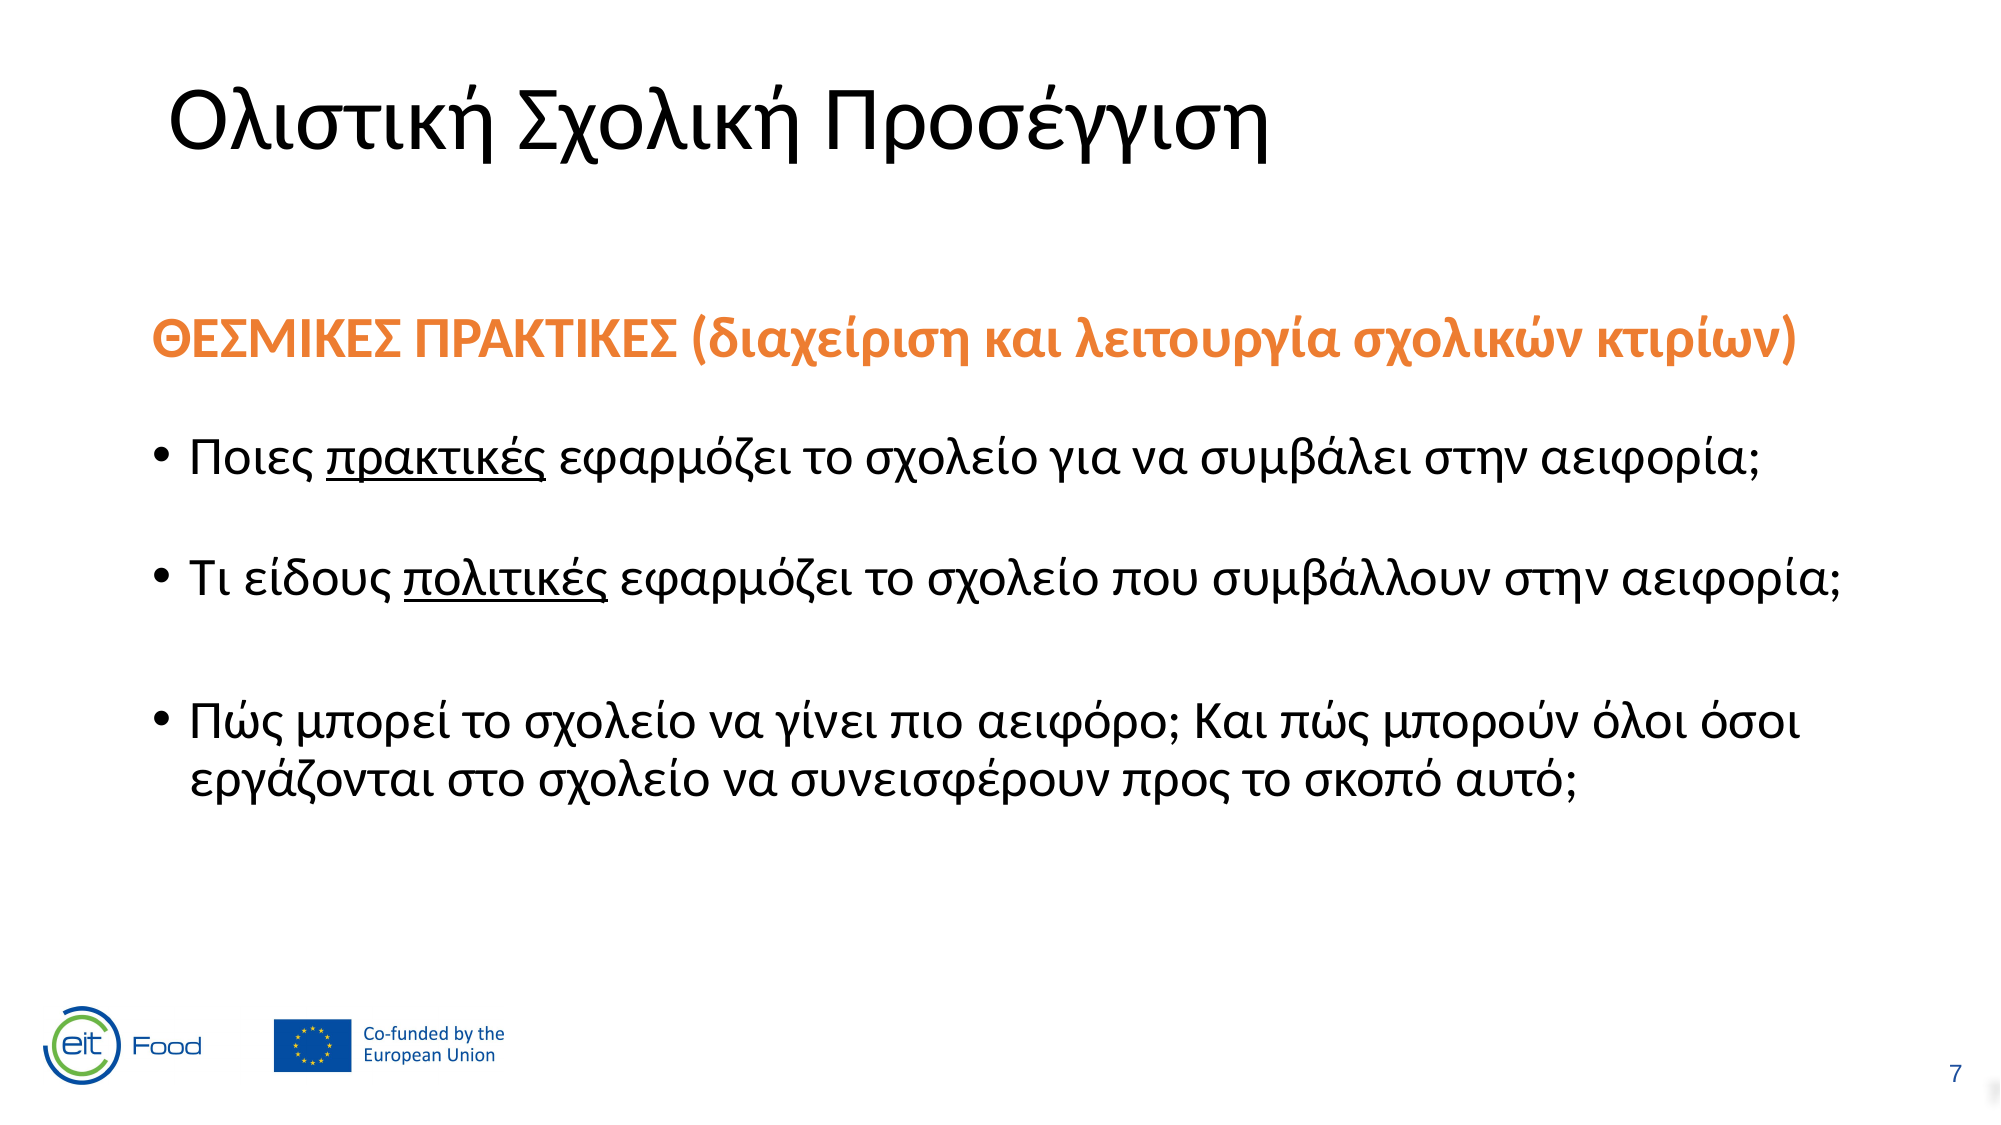

Ολιστική Σχολική Προσέγγιση
ΘΕΣΜΙΚΕΣ ΠΡΑΚΤΙΚΕΣ (διαχείριση και λειτουργία σχολικών κτιρίων)
Ποιες πρακτικές εφαρμόζει το σχολείο για να συμβάλει στην αειφορία;
Τι είδους πολιτικές εφαρμόζει το σχολείο που συμβάλλουν στην αειφορία;
Πώς μπορεί το σχολείο να γίνει πιο αειφόρο; Και πώς μπορούν όλοι όσοι εργάζονται στο σχολείο να συνεισφέρουν προς το σκοπό αυτό;
7